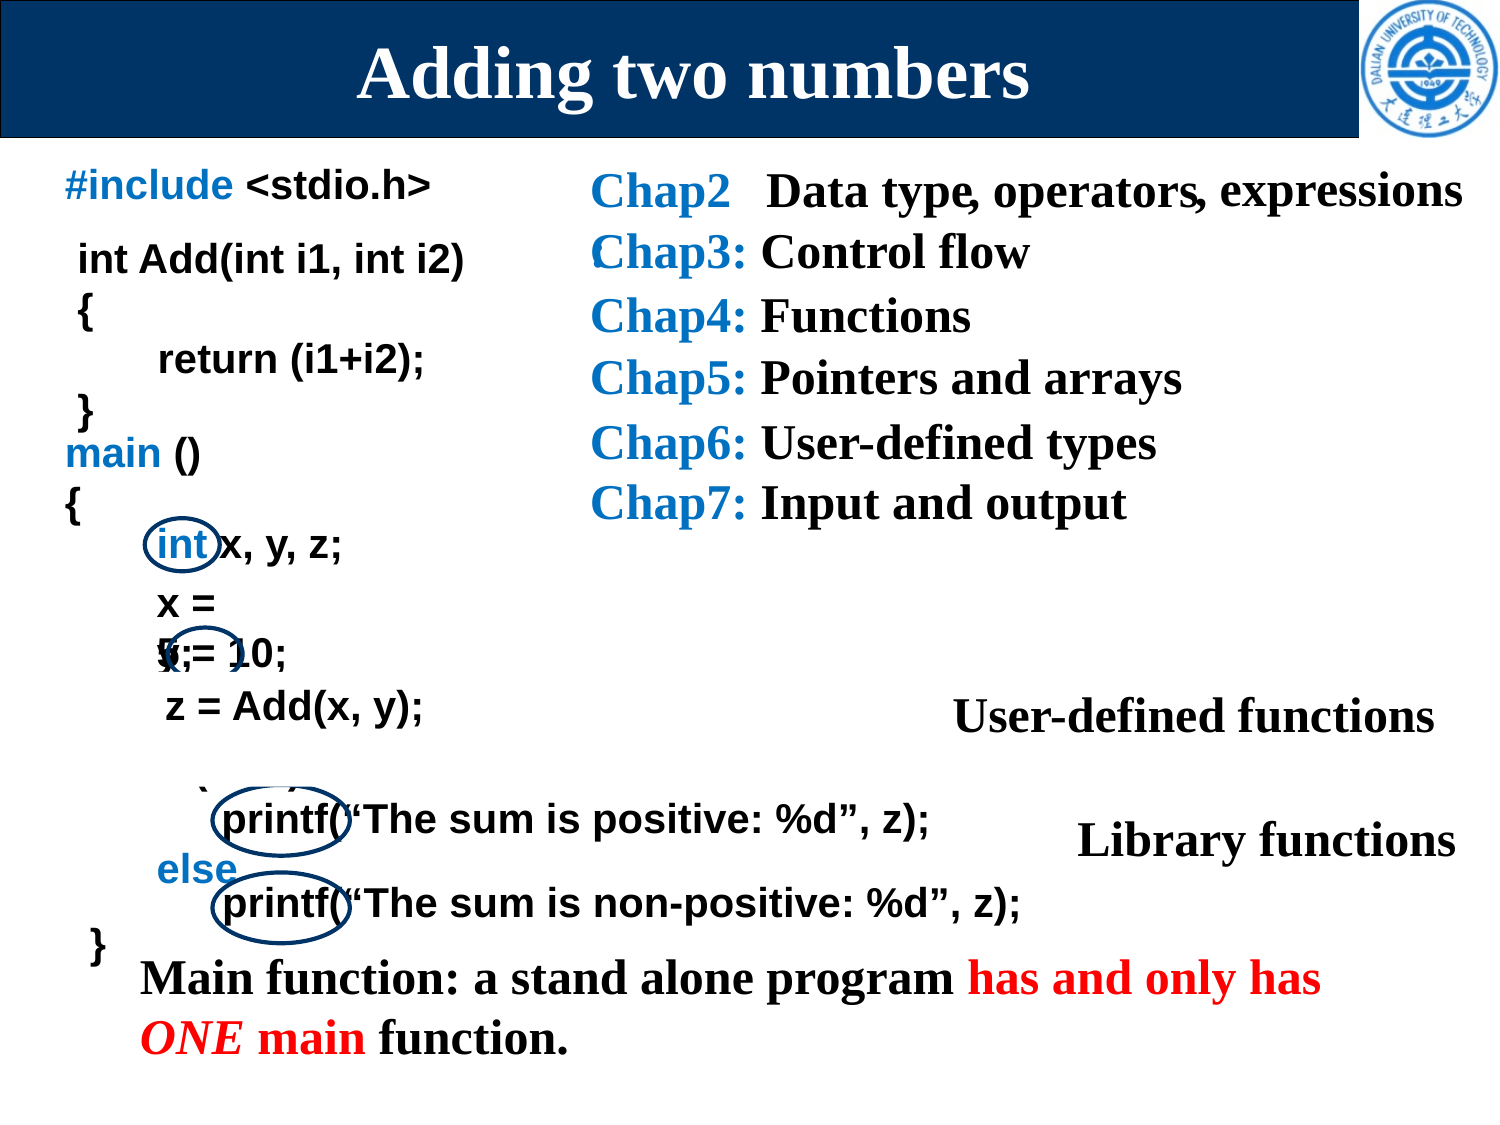

# Adding two numbers
, expressions
#include <stdio.h>
Chap2:
Data type
, operators
Chap3: Control flow
int Add(int i1, int i2)
{
       return (i1+i2);
}
Chap4: Functions
Chap5: Pointers and arrays
Chap6: User-defined types
main ()
{
Chap7: Input and output
int x, y, z;

x = 5;
y = 10;

z = x + y;
z = Add(x, y);
User-defined functions

if (z >0)
printf(“The sum is positive: %d”, z);

Library functions
else
printf(“The sum is non-positive: %d”, z);

}
Main function: a stand alone program has and only has ONE main function.